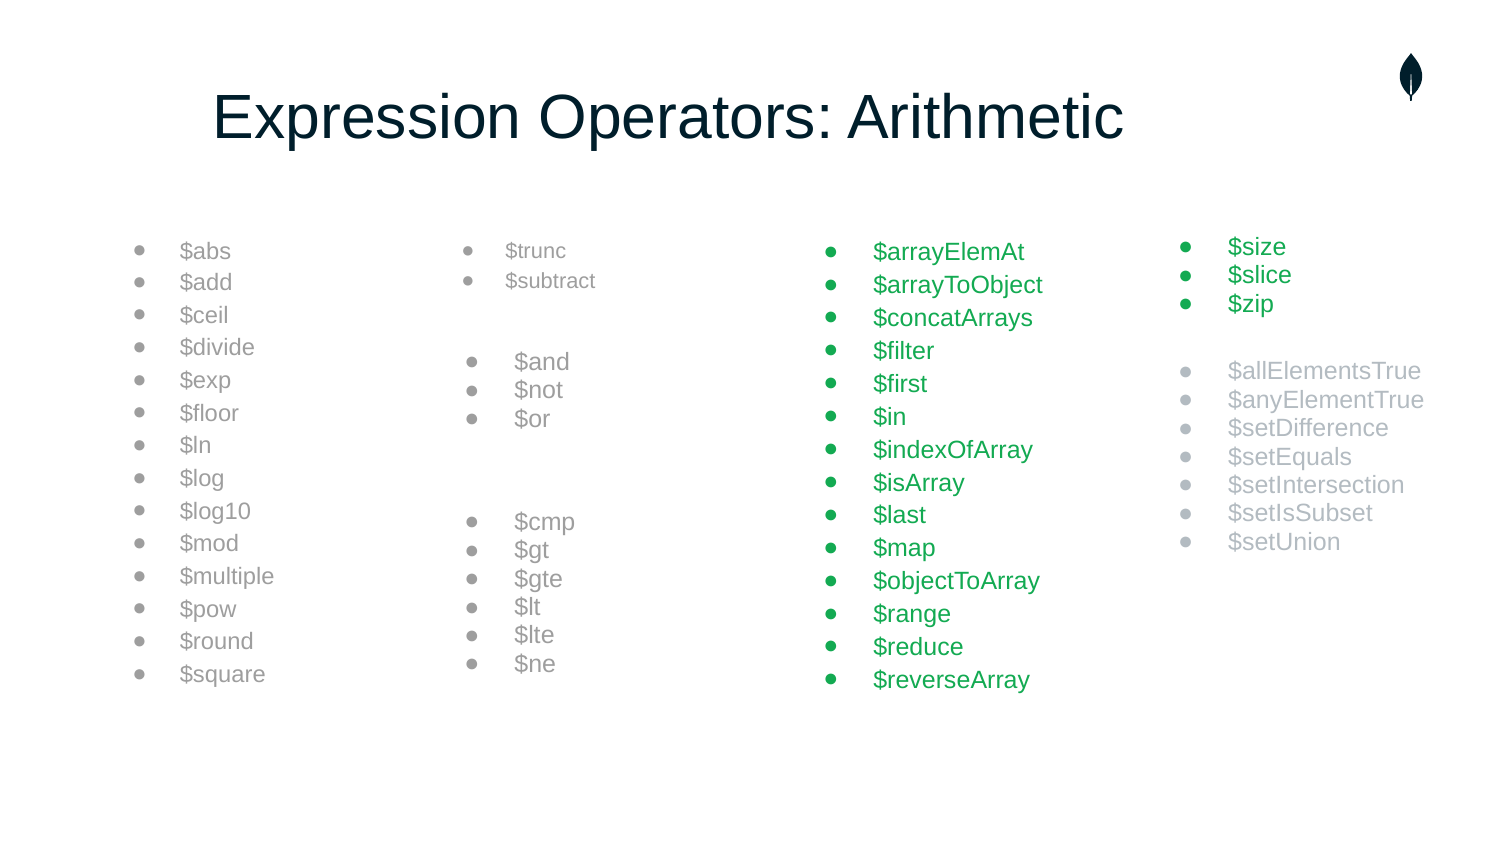

# Expression Operators: Arithmetic
$abs
$add
$ceil
$divide
$exp
$floor
$ln
$log
$log10
$mod
$multiple
$pow
$round
$square

$trunc
$subtract

$arrayElemAt
$arrayToObject
$concatArrays
$filter
$first
$in
$indexOfArray
$isArray
$last
$map
$objectToArray
$range
$reduce
$reverseArray

$size
$slice
$zip

$allElementsTrue
$anyElementTrue
$setDifference
$setEquals
$setIntersection
$setIsSubset
$setUnion
$and
$not
$or
$cmp
$gt
$gte
$lt
$lte
$ne